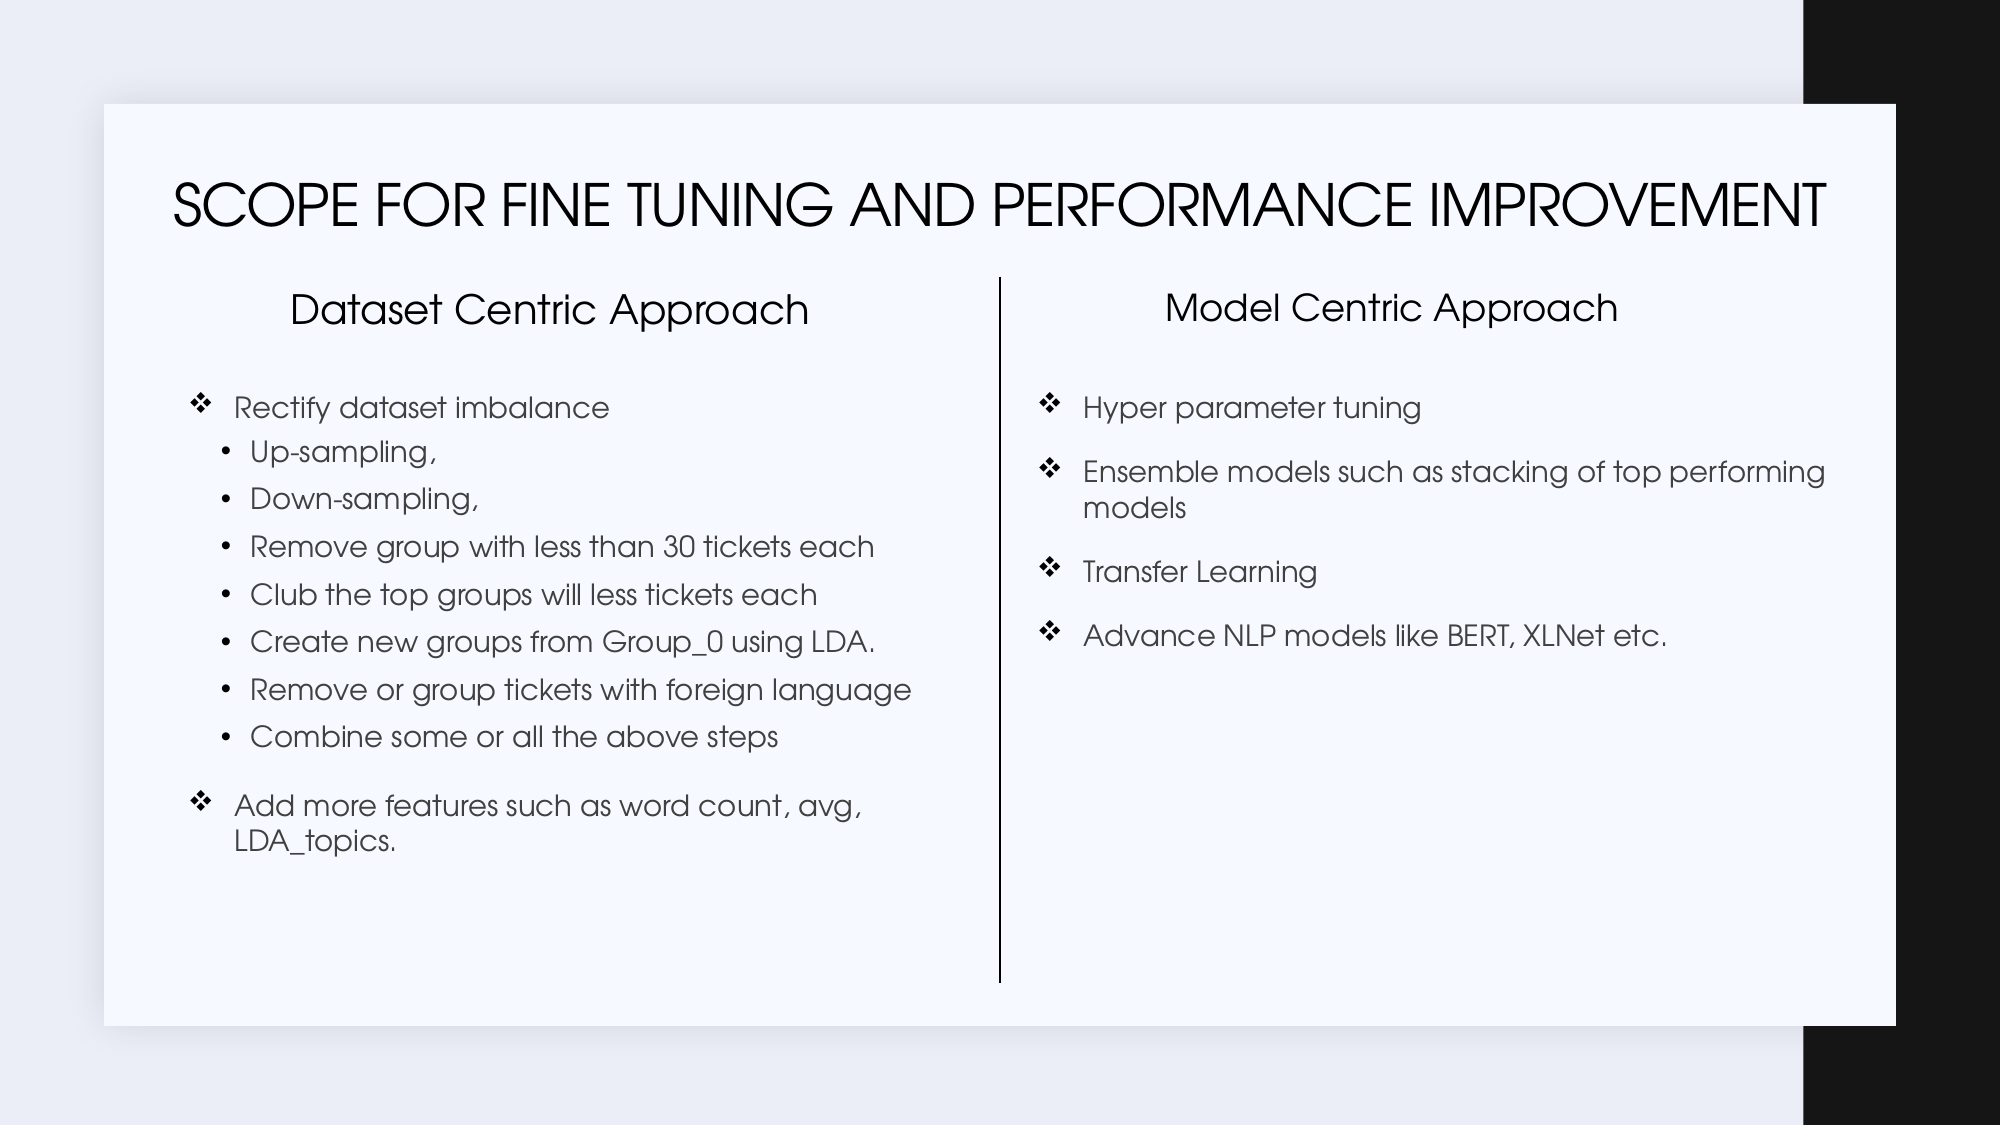

# SCOPE FOR FINE TUNING AND PERFORMANCE IMPROVEMENT
Dataset Centric Approach
Model Centric Approach
Rectify dataset imbalance
Up-sampling,
Down-sampling,
Remove group with less than 30 tickets each
Club the top groups will less tickets each
Create new groups from Group_0 using LDA.
Remove or group tickets with foreign language
Combine some or all the above steps
Add more features such as word count, avg, LDA_topics.

Hyper parameter tuning
Ensemble models such as stacking of top performing models
Transfer Learning
Advance NLP models like BERT, XLNet etc.